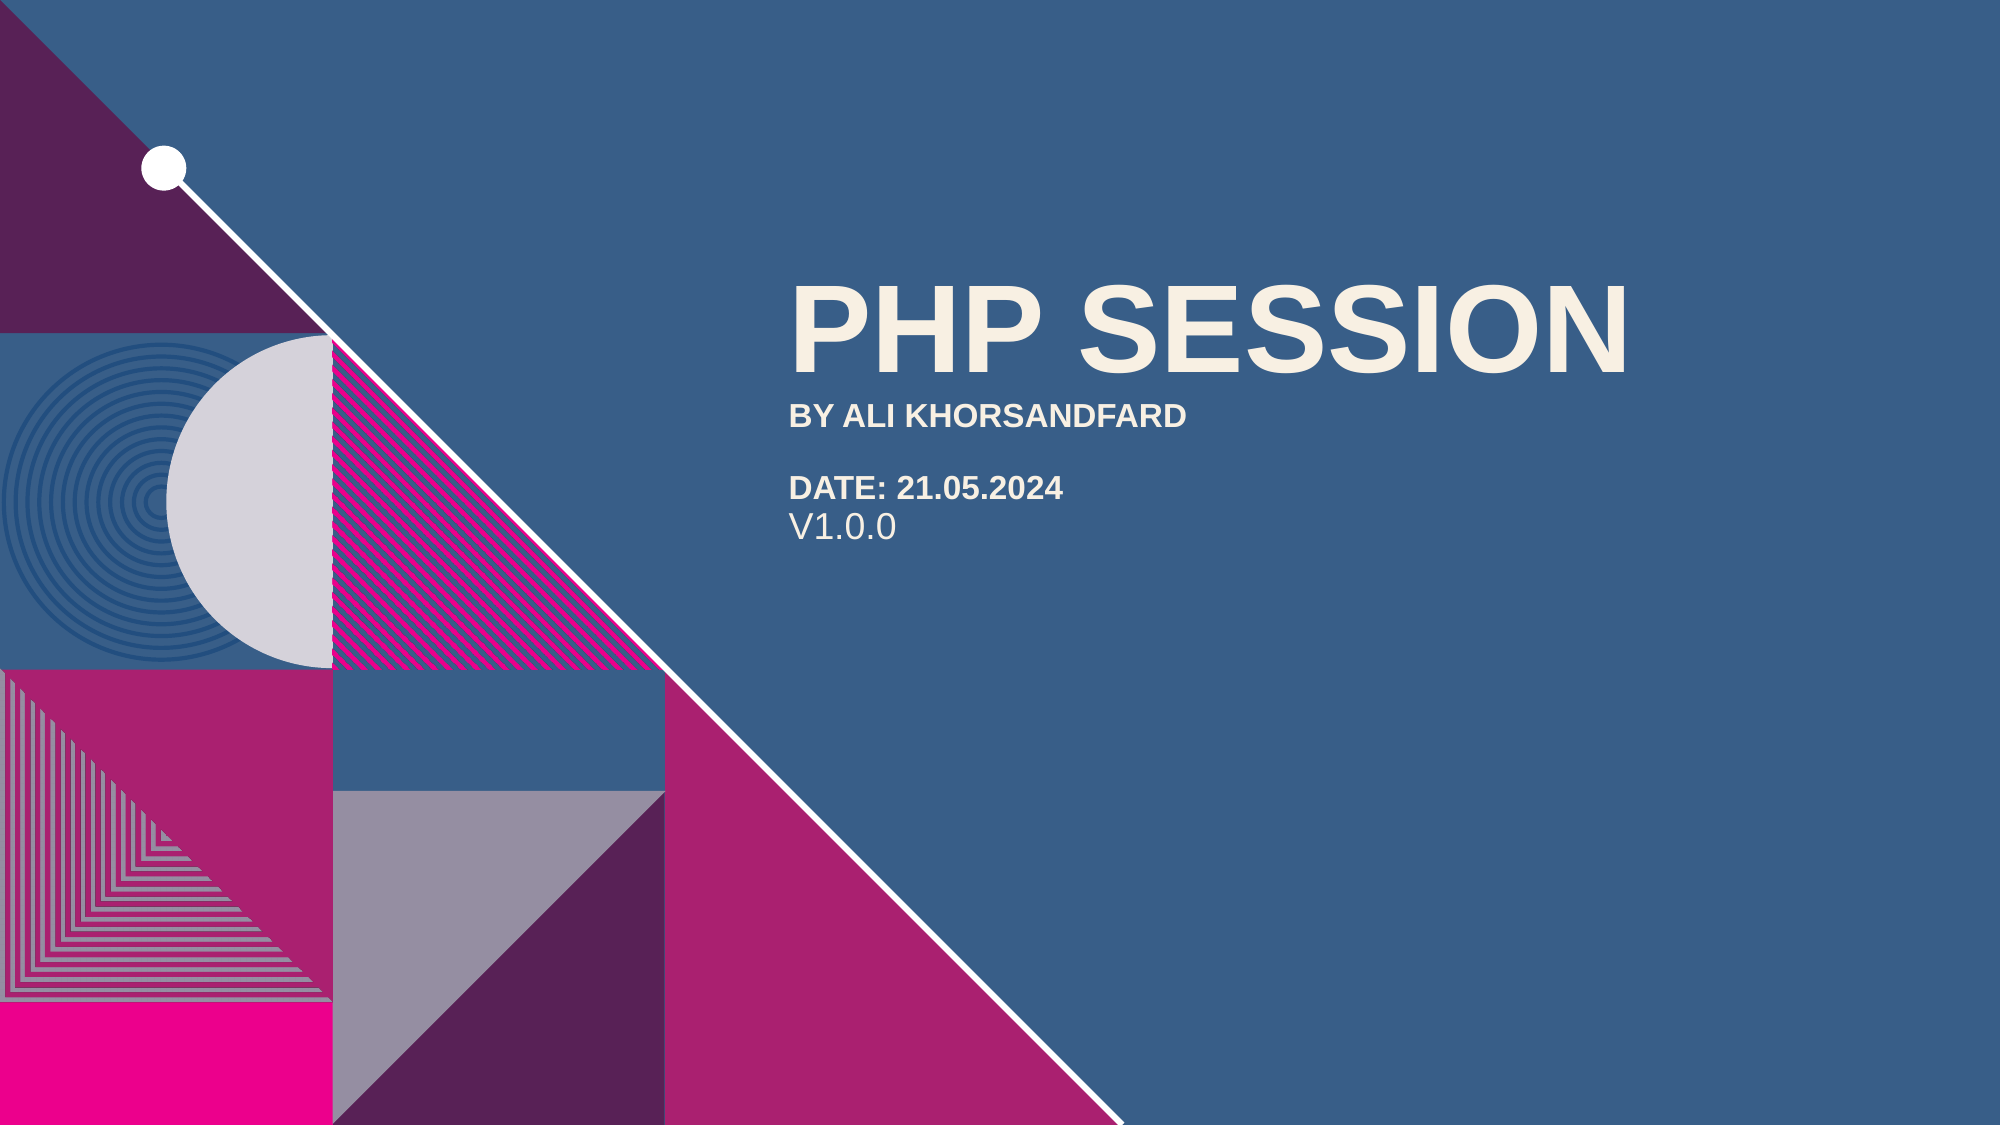

# PHP Session by Ali Khorsandfard date: 21.05.2024 v1.0.0